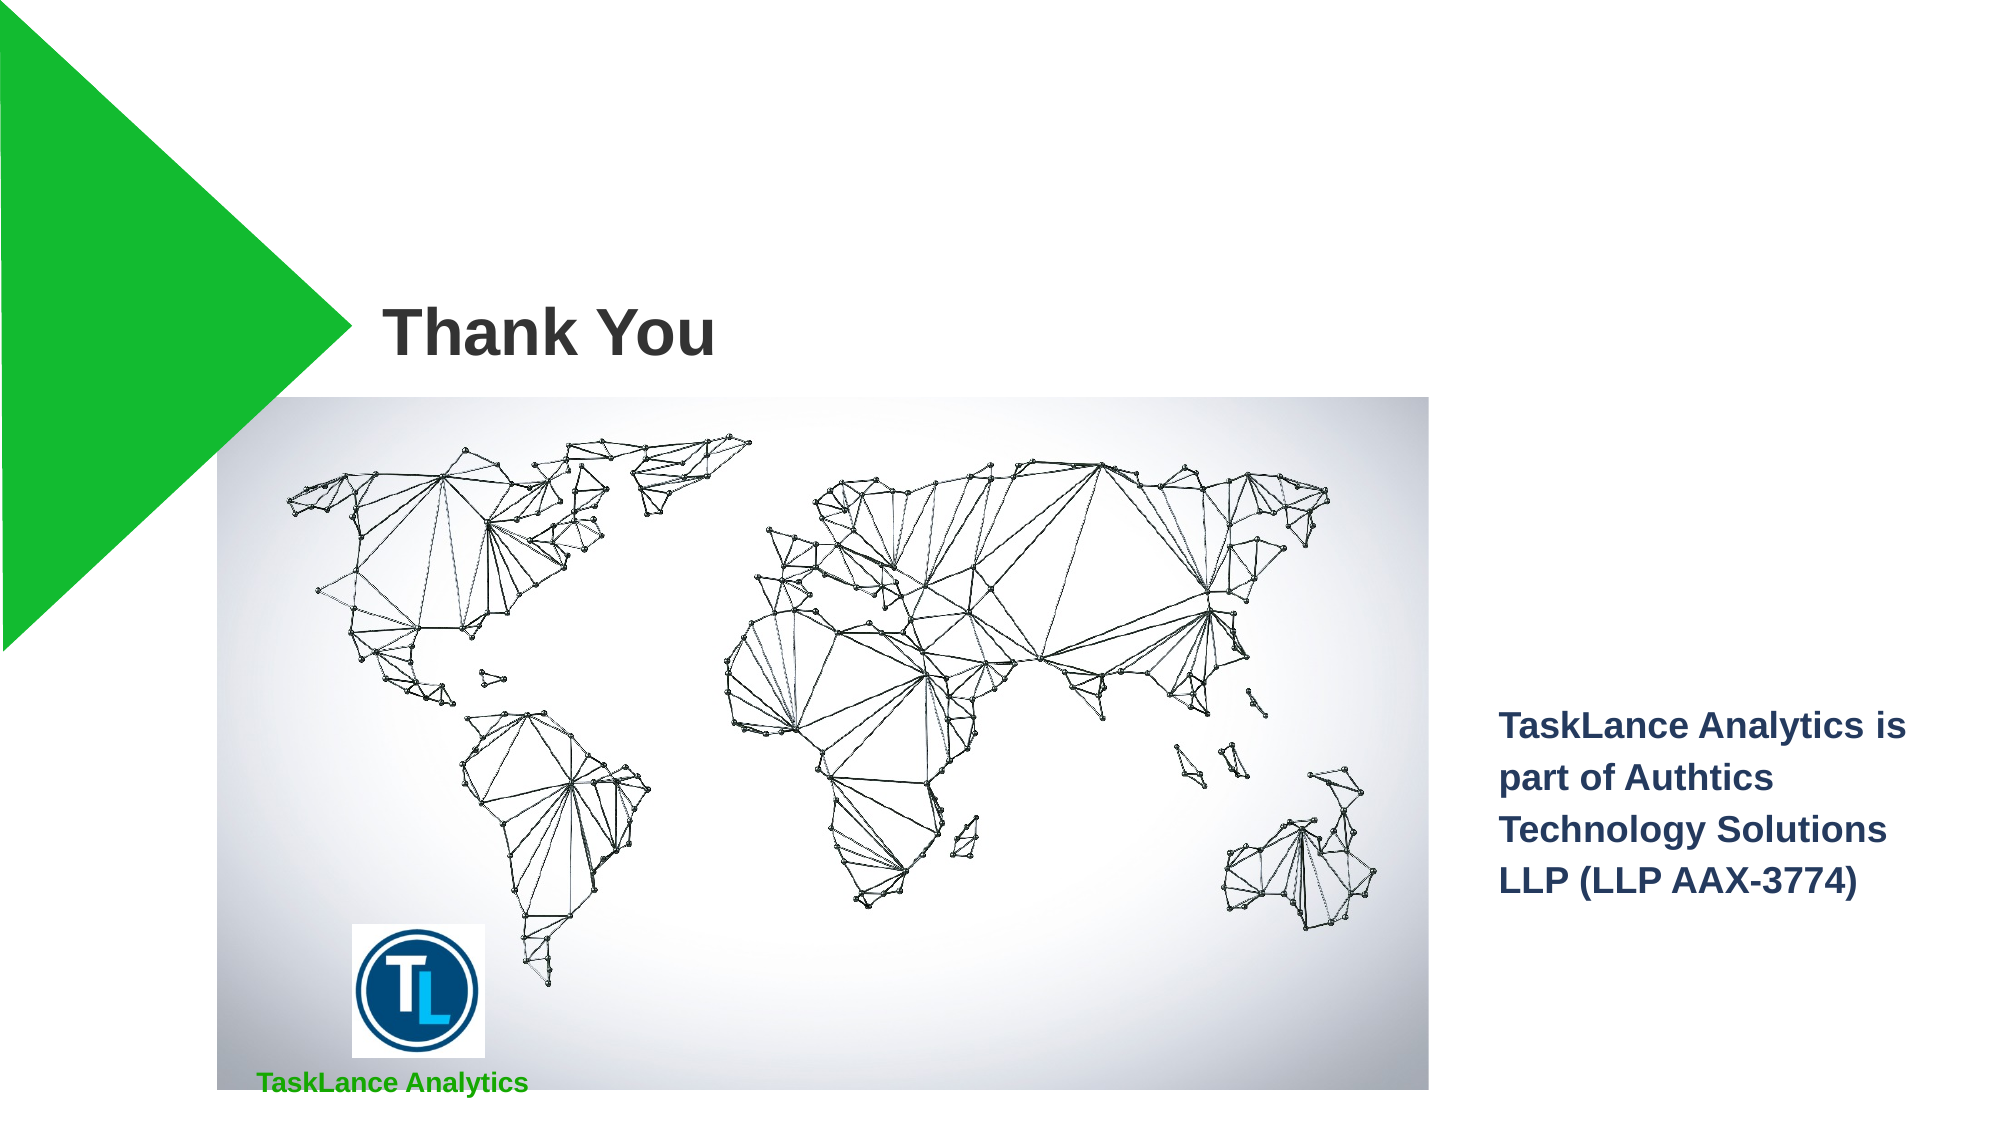

TaskLance Analytics is part of Authtics Technology Solutions LLP (LLP AAX-3774)